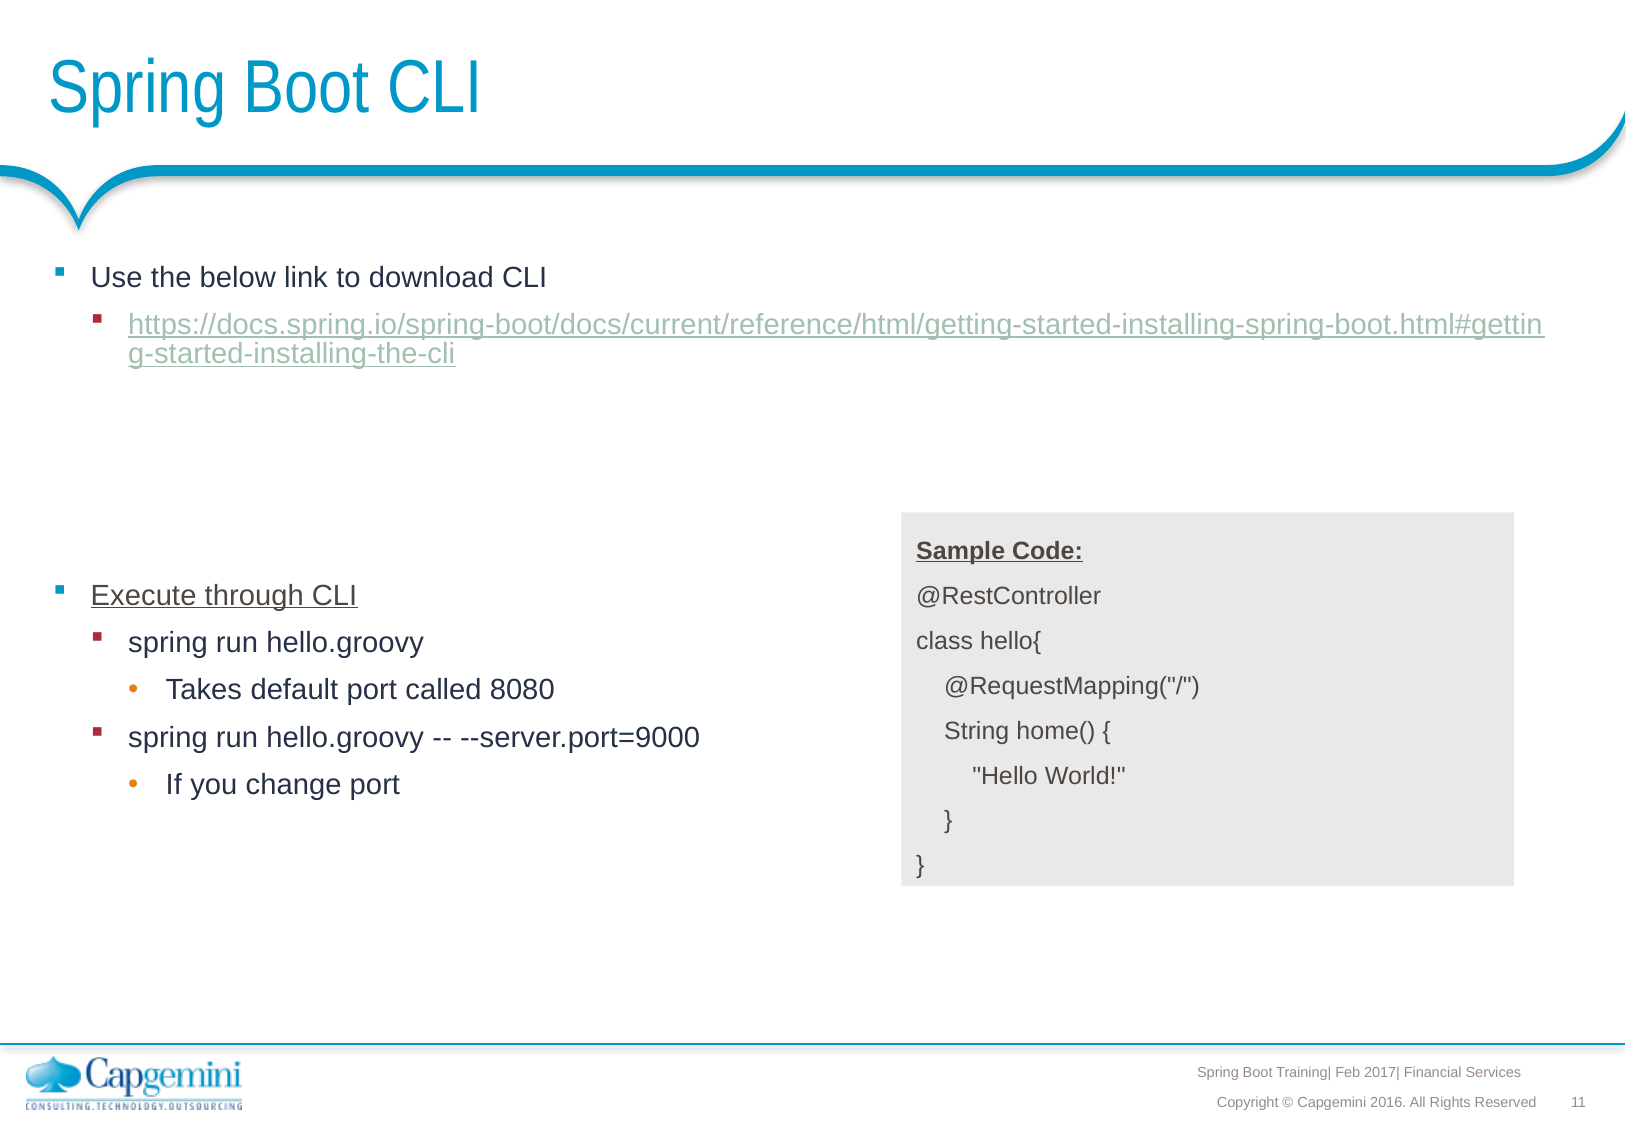

# Spring Boot CLI
Use the below link to download CLI
https://docs.spring.io/spring-boot/docs/current/reference/html/getting-started-installing-spring-boot.html#getting-started-installing-the-cli

Execute through CLI
spring run hello.groovy
Takes default port called 8080
spring run hello.groovy -- --server.port=9000
If you change port

Sample Code:
@RestController
class hello{
    @RequestMapping("/")
    String home() {
        "Hello World!"
    }
}